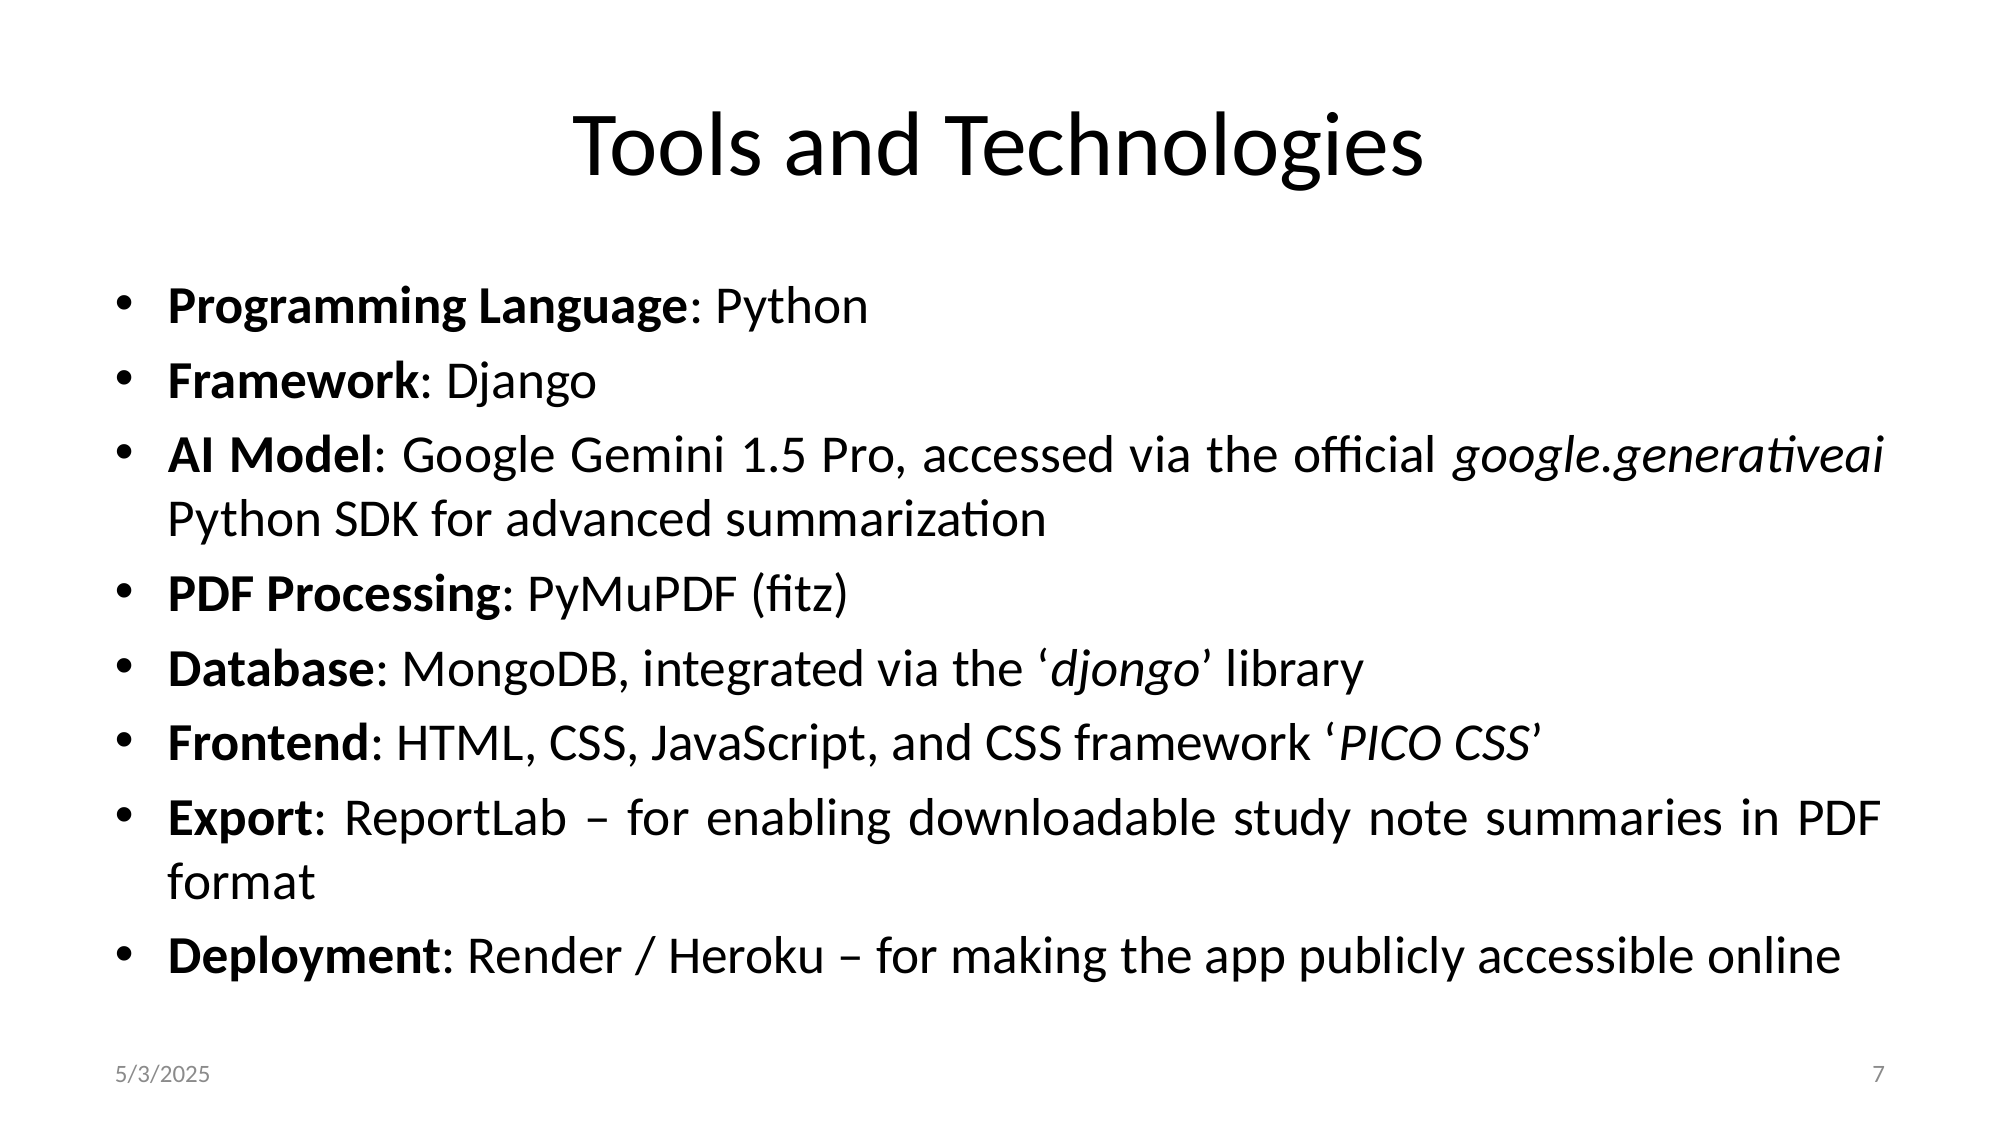

# Tools and Technologies
Programming Language: Python
Framework: Django
AI Model: Google Gemini 1.5 Pro, accessed via the official google.generativeai Python SDK for advanced summarization
PDF Processing: PyMuPDF (fitz)
Database: MongoDB, integrated via the ‘djongo’ library
Frontend: HTML, CSS, JavaScript, and CSS framework ‘PICO CSS’
Export: ReportLab – for enabling downloadable study note summaries in PDF format
Deployment: Render / Heroku – for making the app publicly accessible online
5/3/2025
7